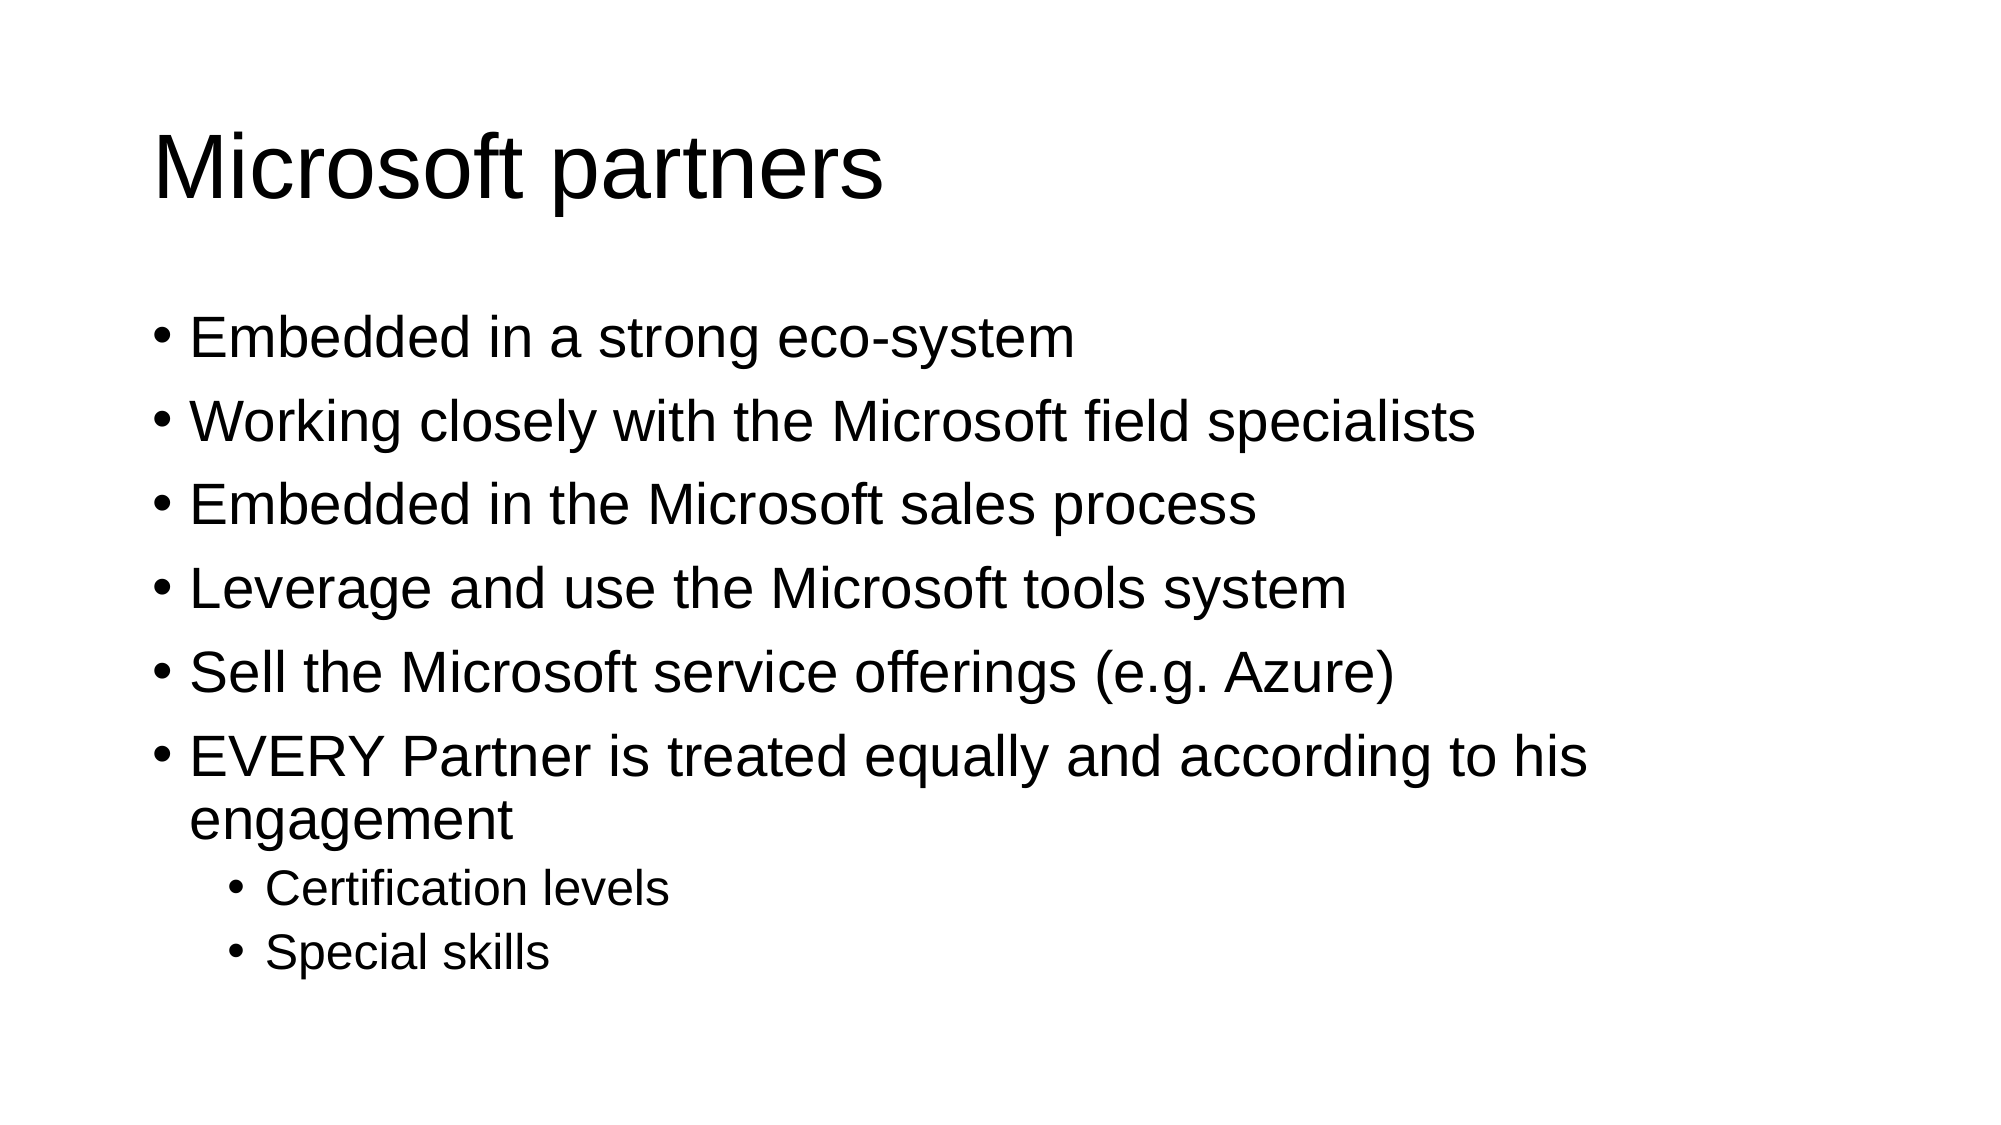

# Microsoft partners
Embedded in a strong eco-system
Working closely with the Microsoft field specialists
Embedded in the Microsoft sales process
Leverage and use the Microsoft tools system
Sell the Microsoft service offerings (e.g. Azure)
EVERY Partner is treated equally and according to his engagement
Certification levels
Special skills